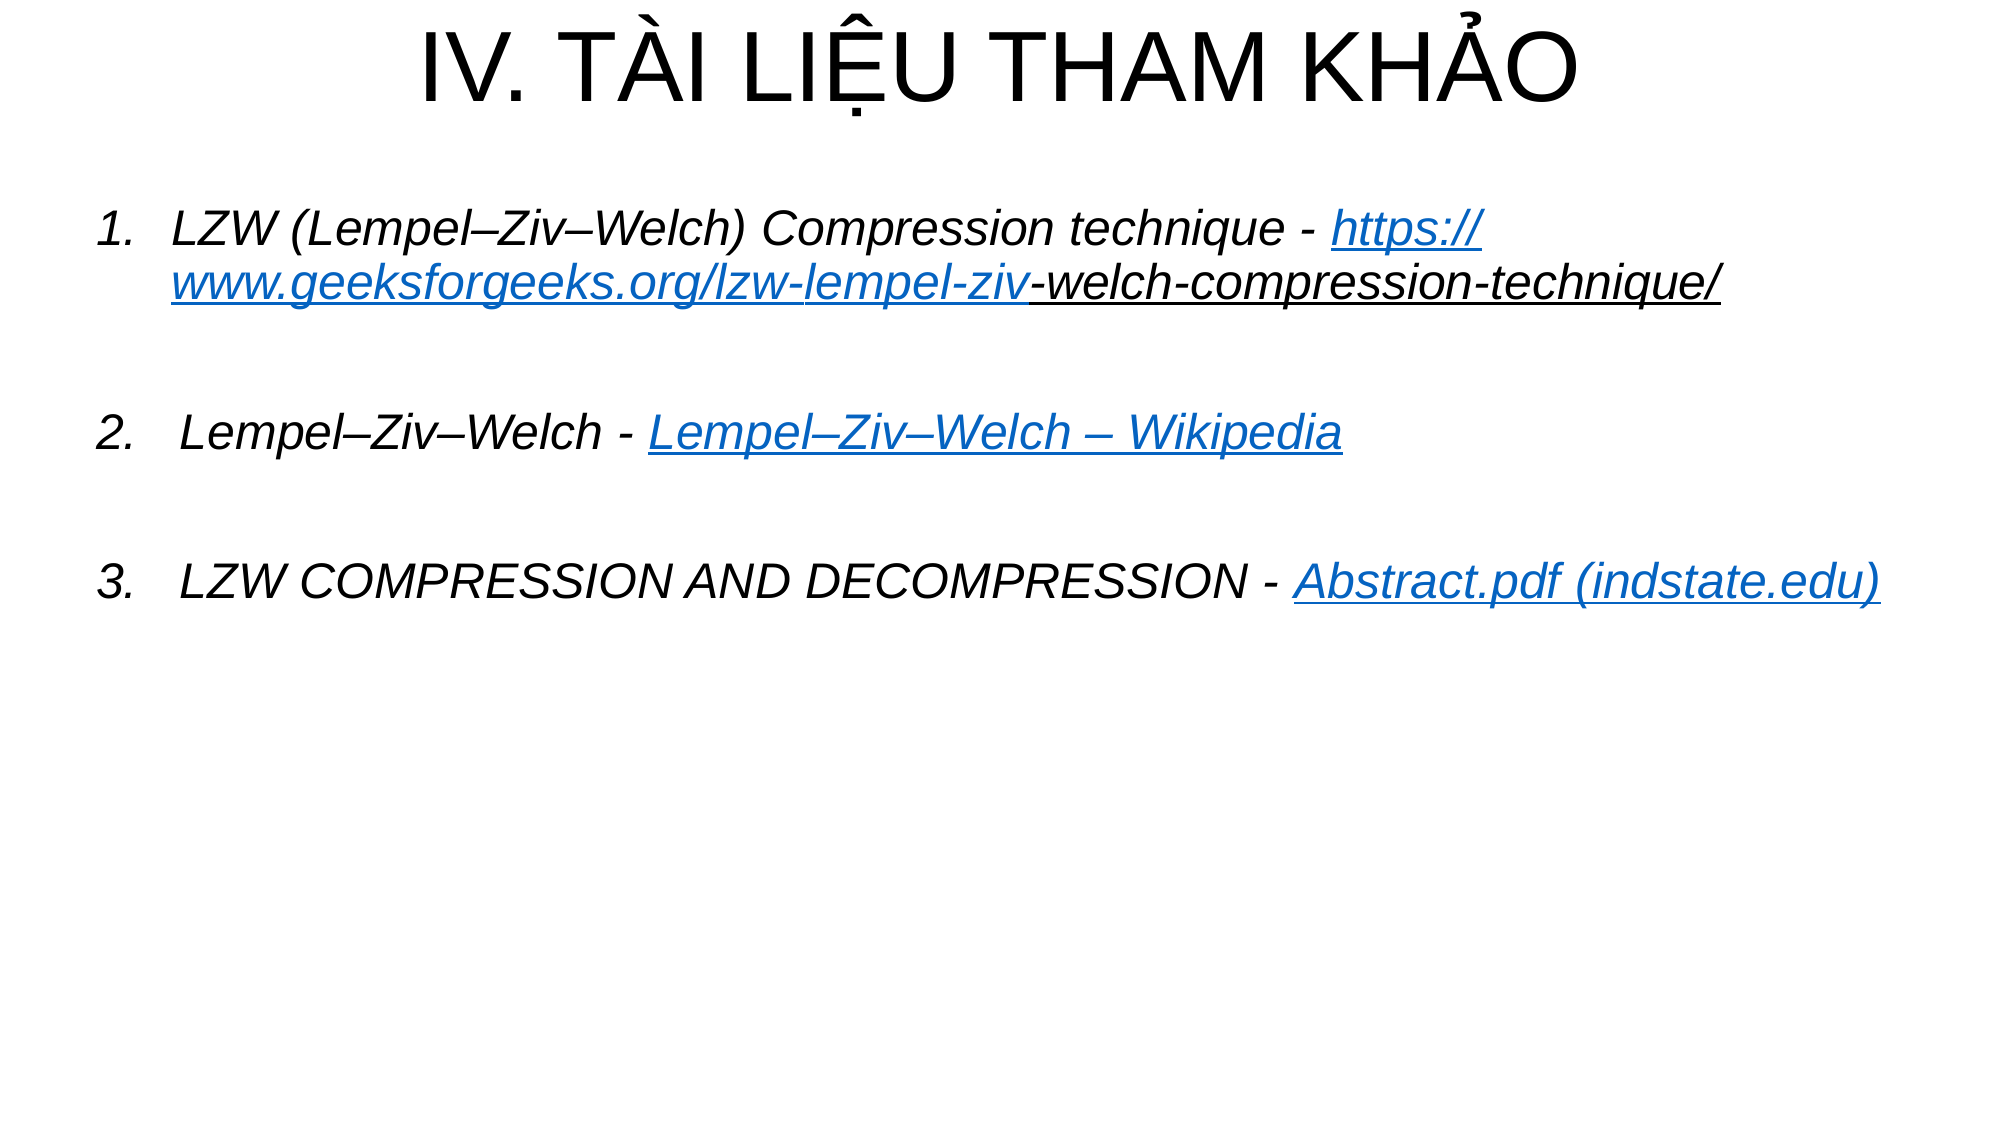

# IV. TÀI LIỆU THAM KHẢO
LZW (Lempel–Ziv–Welch) Compression technique - https://www.geeksforgeeks.org/lzw-lempel-ziv-welch-compression-technique/

2.   Lempel–Ziv–Welch - Lempel–Ziv–Welch – Wikipedia

3.   LZW COMPRESSION AND DECOMPRESSION - Abstract.pdf (indstate.edu)